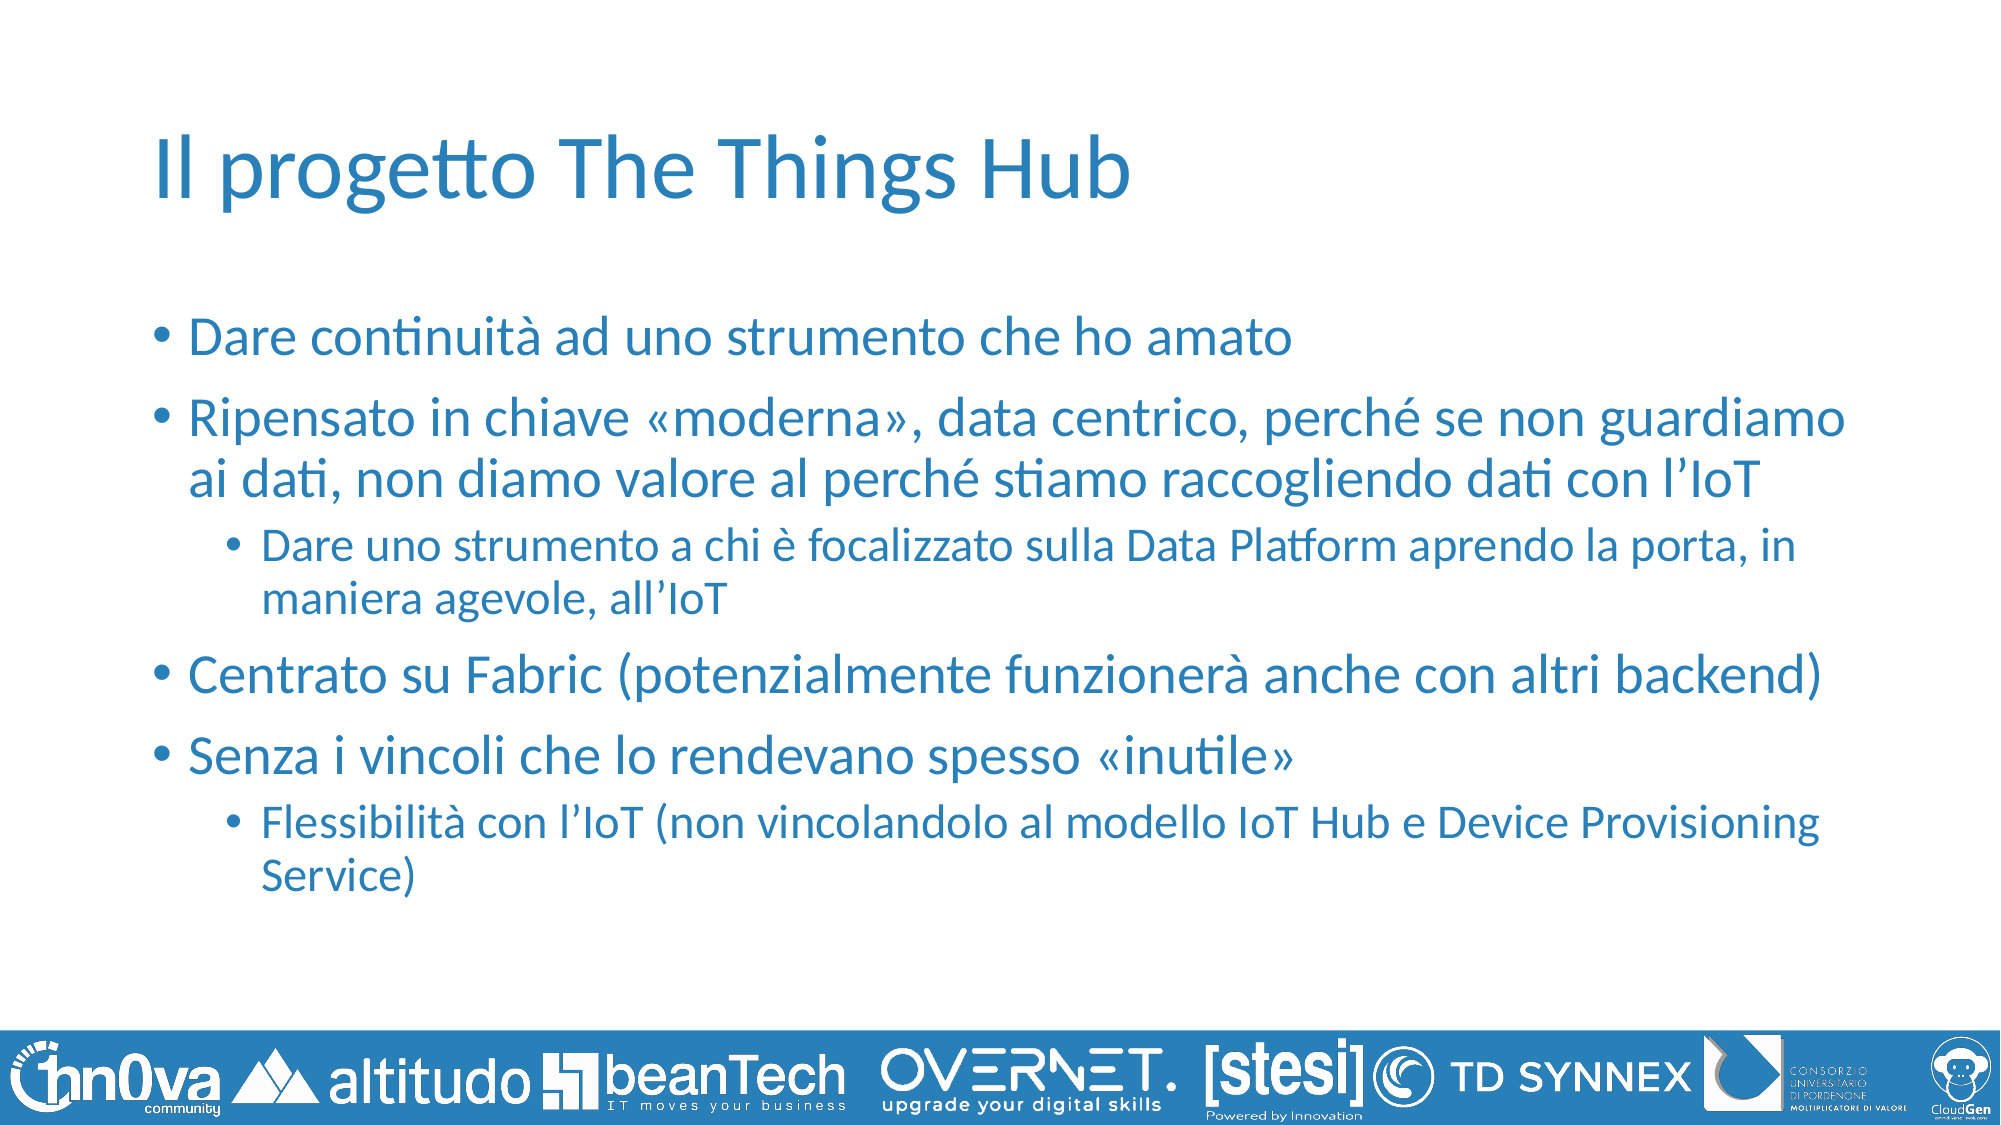

# Il progetto The Things Hub
Dare continuità ad uno strumento che ho amato
Ripensato in chiave «moderna», data centrico, perché se non guardiamo ai dati, non diamo valore al perché stiamo raccogliendo dati con l’IoT
Dare uno strumento a chi è focalizzato sulla Data Platform aprendo la porta, in maniera agevole, all’IoT
Centrato su Fabric (potenzialmente funzionerà anche con altri backend)
Senza i vincoli che lo rendevano spesso «inutile»
Flessibilità con l’IoT (non vincolandolo al modello IoT Hub e Device Provisioning Service)